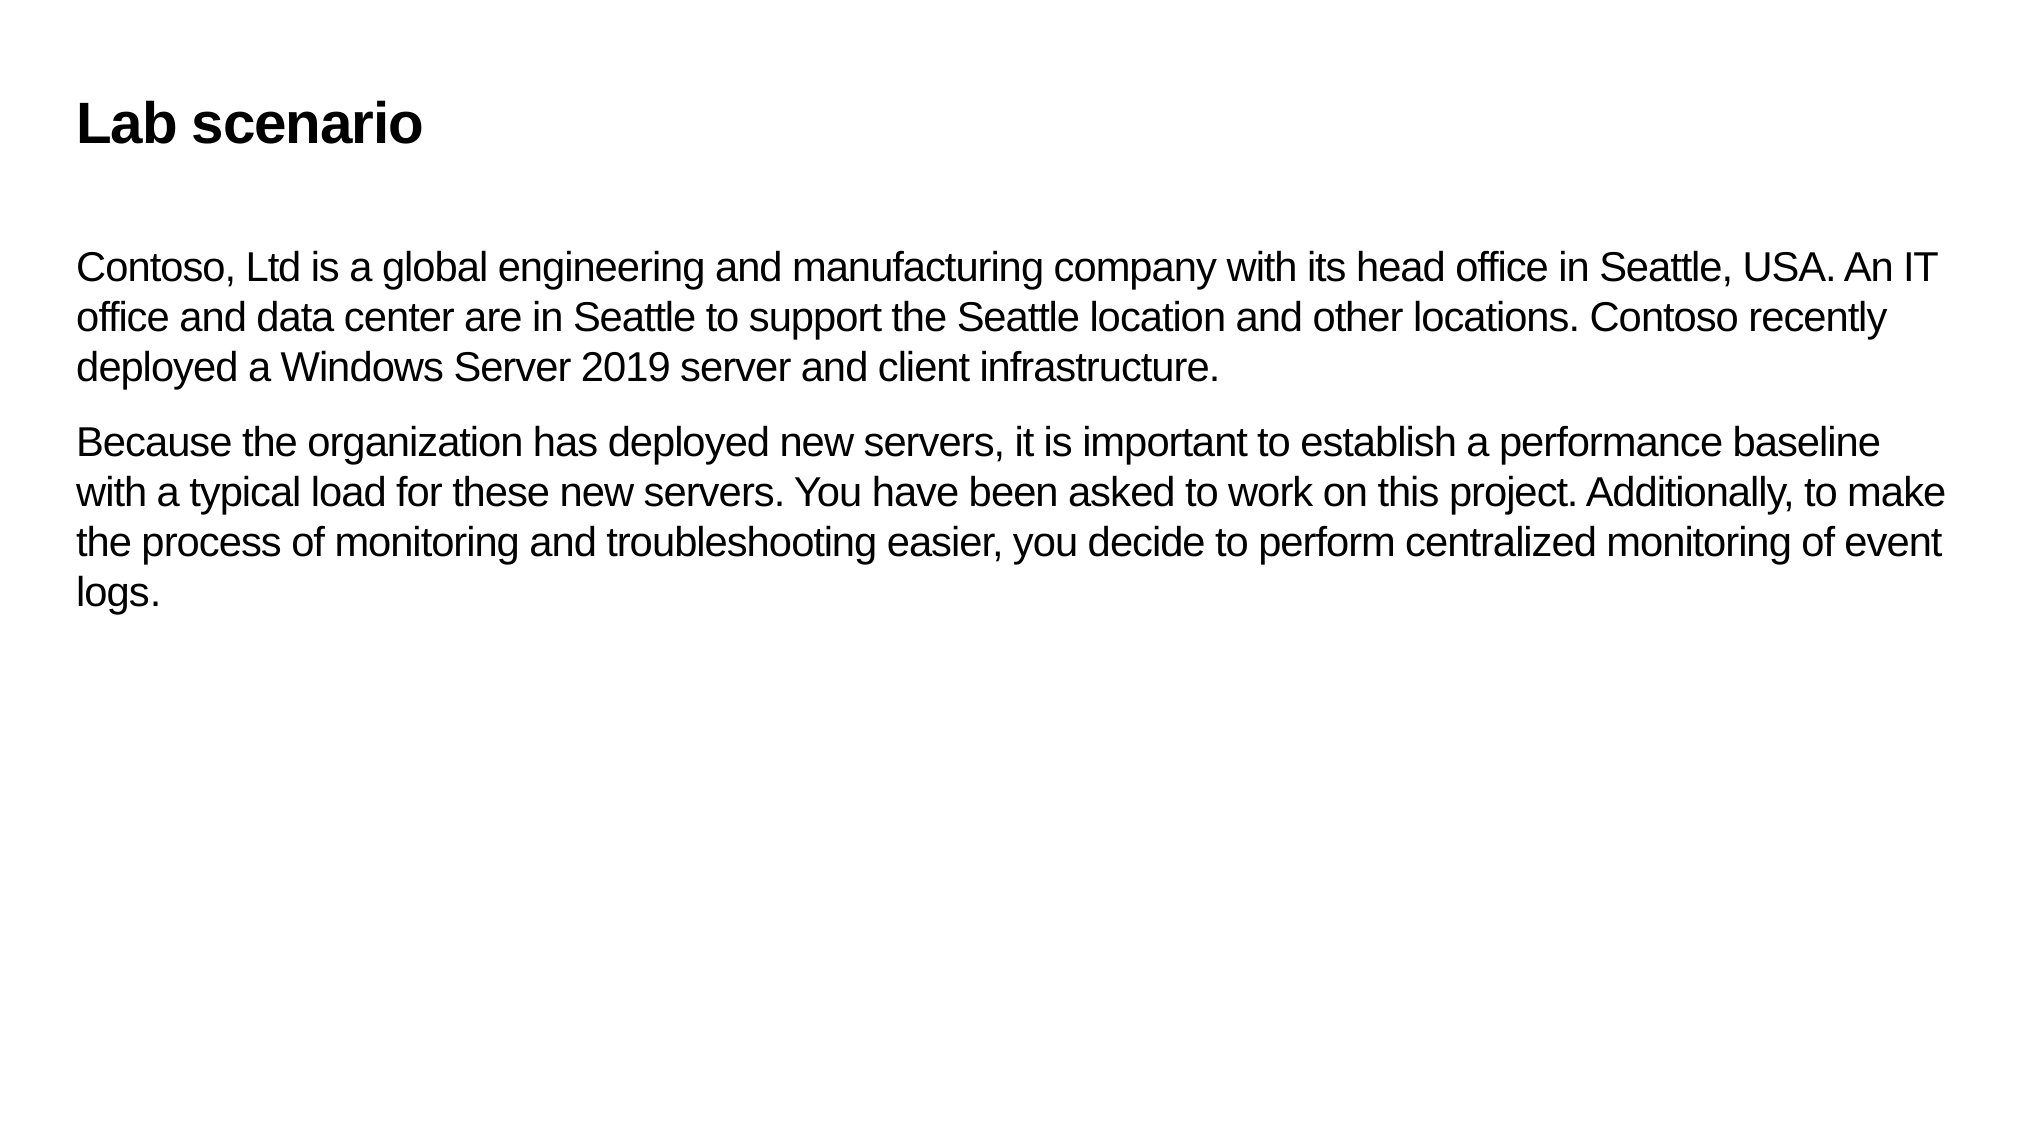

# Lab scenario
Contoso, Ltd is a global engineering and manufacturing company with its head office in Seattle, USA. An IT office and data center are in Seattle to support the Seattle location and other locations. Contoso recently deployed a Windows Server 2019 server and client infrastructure.
Because the organization has deployed new servers, it is important to establish a performance baseline with a typical load for these new servers. You have been asked to work on this project. Additionally, to make the process of monitoring and troubleshooting easier, you decide to perform centralized monitoring of event logs.